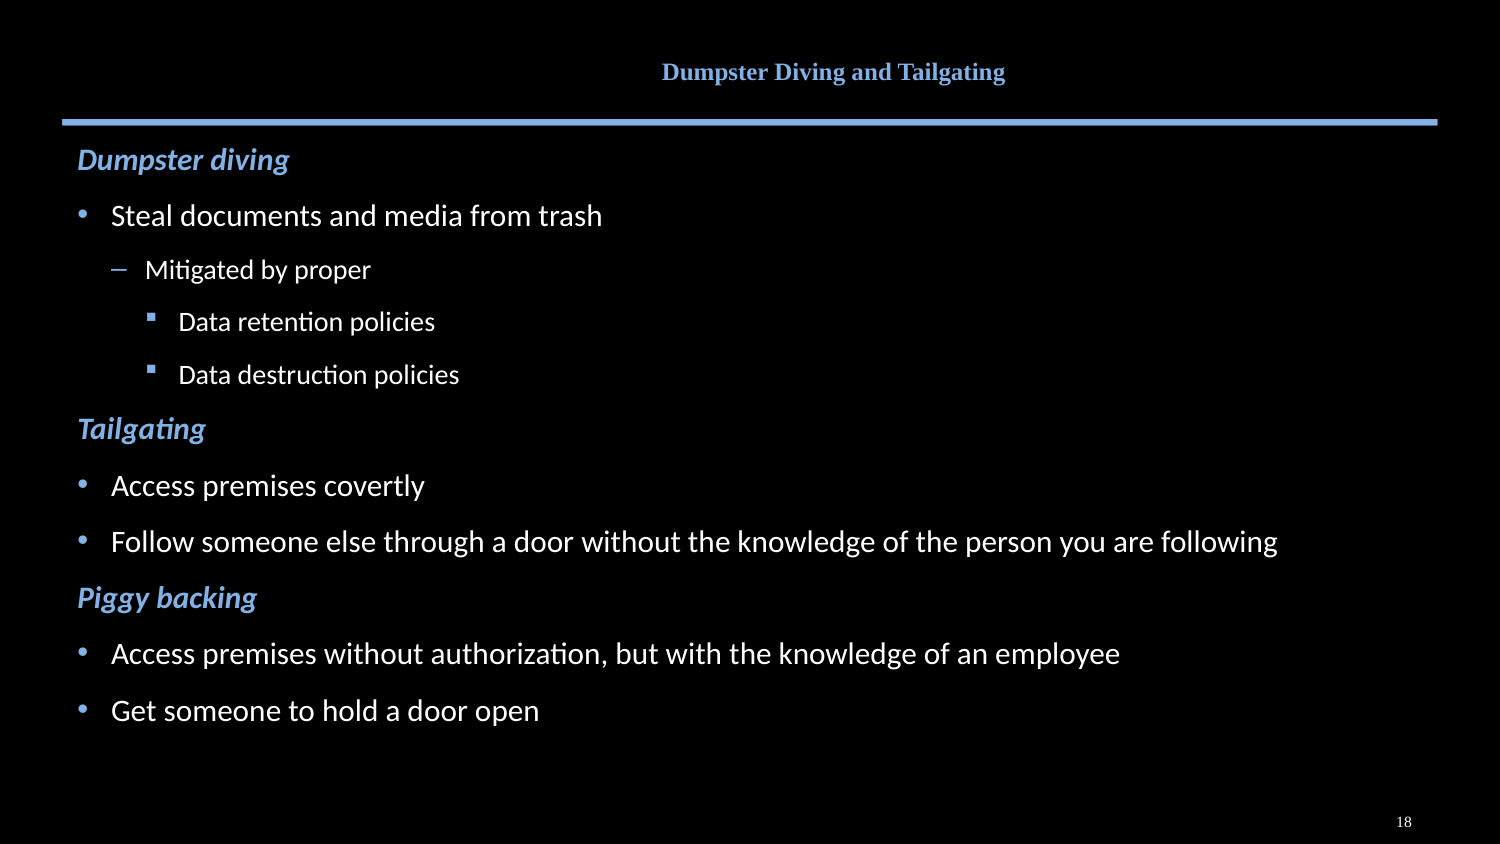

# Dumpster Diving and Tailgating
Dumpster diving
Steal documents and media from trash
Mitigated by proper
Data retention policies
Data destruction policies
Tailgating
Access premises covertly
Follow someone else through a door without the knowledge of the person you are following
Piggy backing
Access premises without authorization, but with the knowledge of an employee
Get someone to hold a door open
18